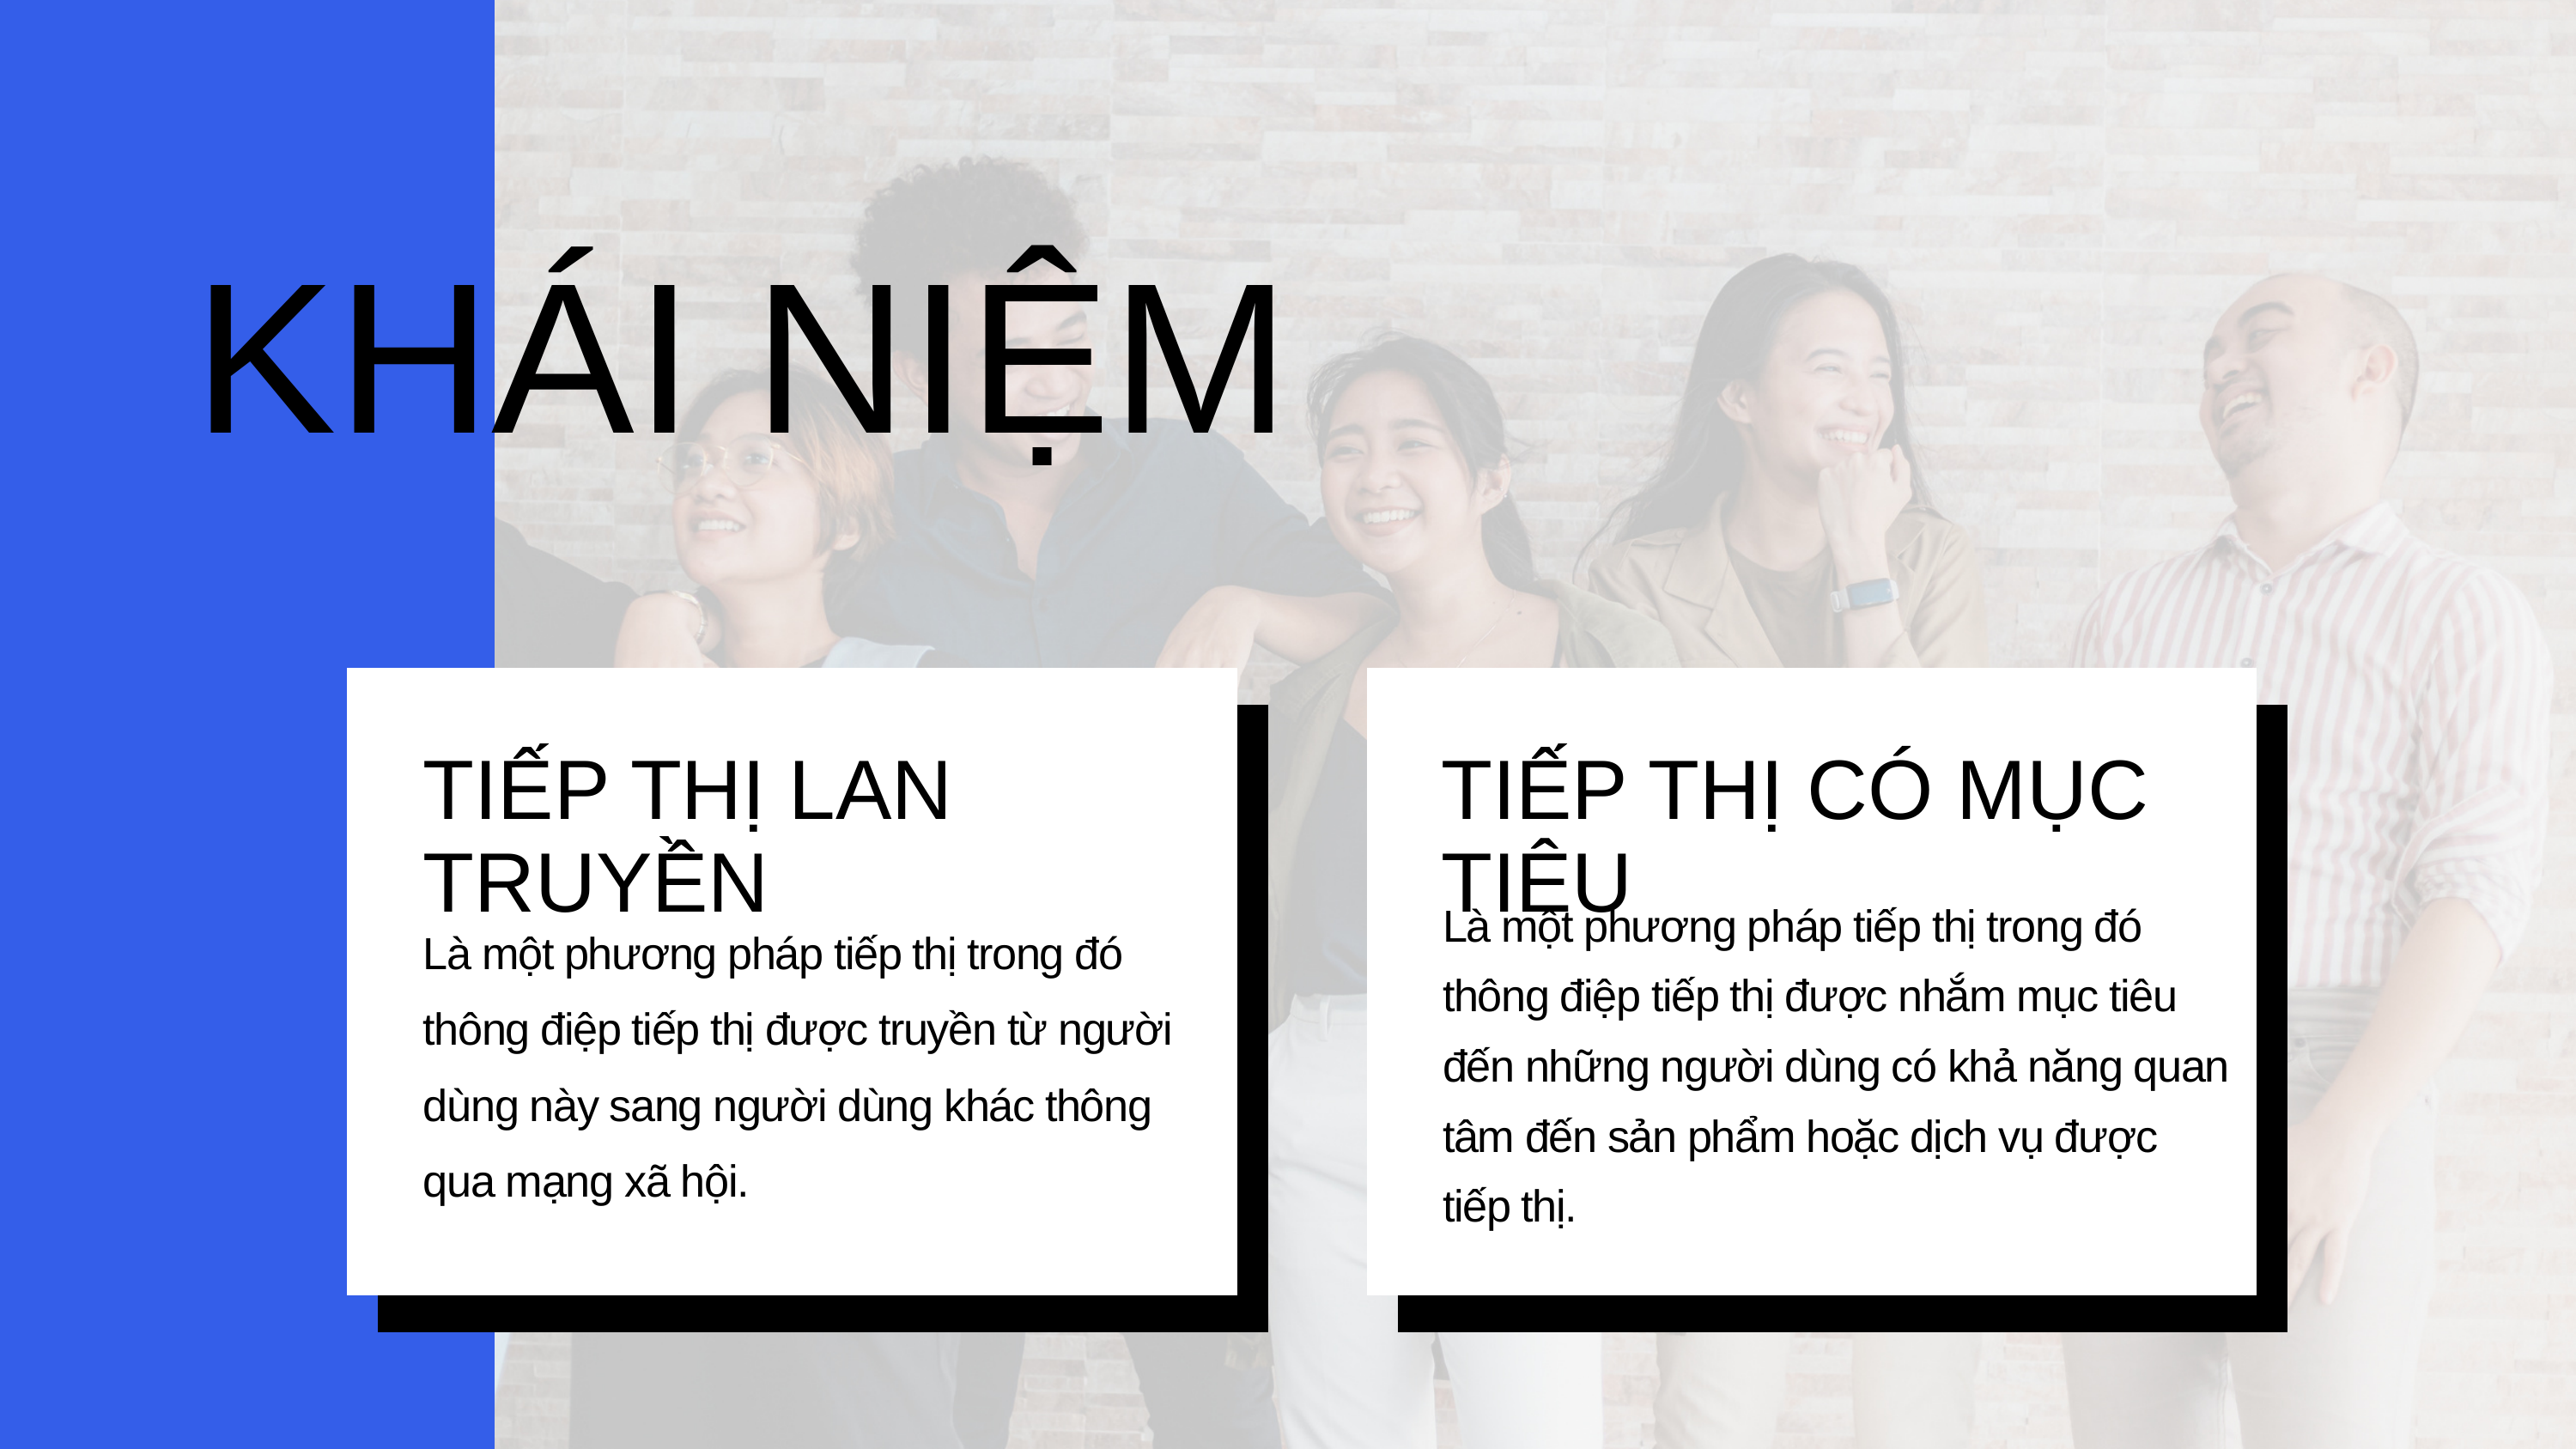

KHÁI NIỆM

TIẾP THỊ LAN TRUYỀN
TIẾP THỊ CÓ MỤC TIÊU
Là một phương pháp tiếp thị trong đó thông điệp tiếp thị được nhắm mục tiêu đến những người dùng có khả năng quan tâm đến sản phẩm hoặc dịch vụ được tiếp thị.
Là một phương pháp tiếp thị trong đó thông điệp tiếp thị được truyền từ người dùng này sang người dùng khác thông qua mạng xã hội.